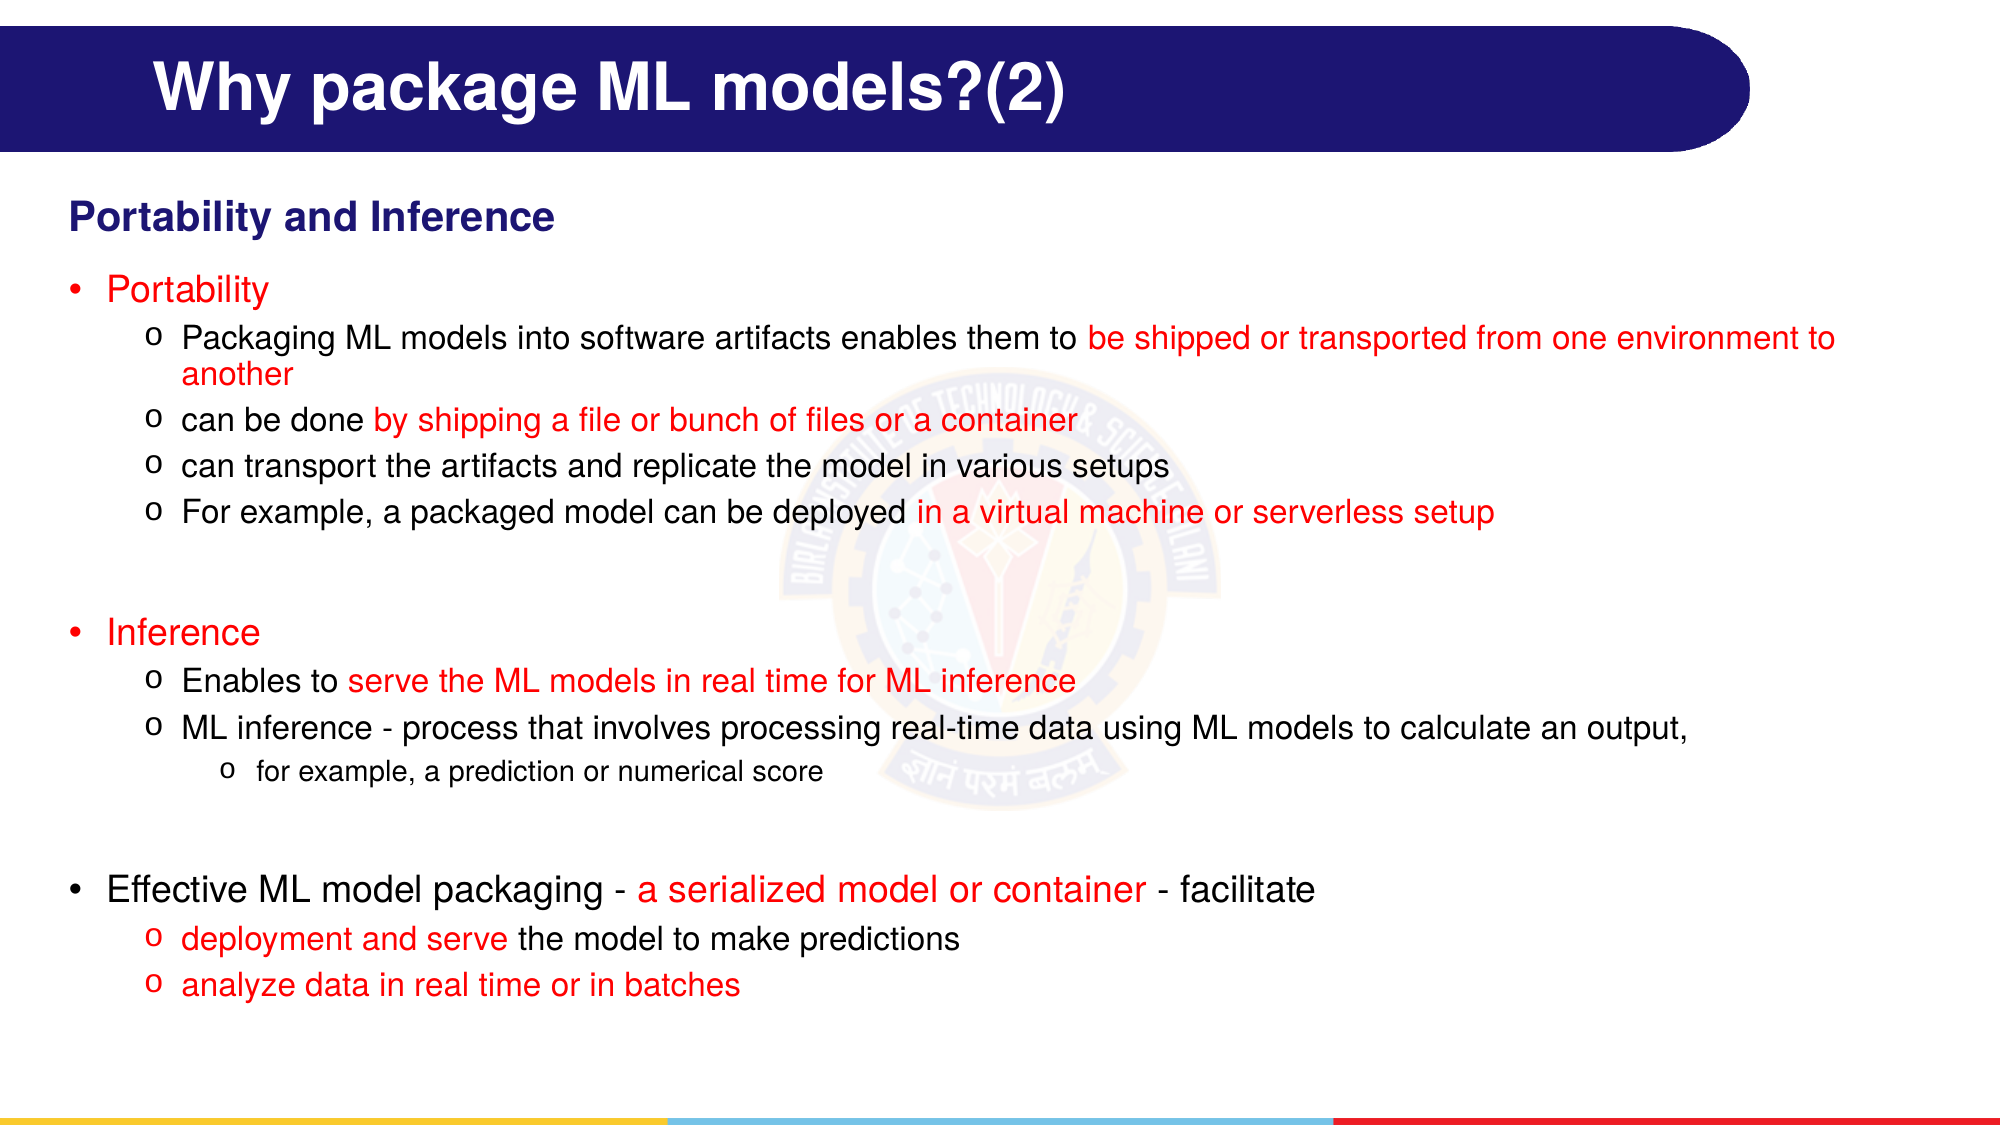

# Why package ML models?(2)
Portability and Inference

Portability
Packaging ML models into software artifacts enables them to be shipped or transported from one environment to another
can be done by shipping a file or bunch of files or a container
can transport the artifacts and replicate the model in various setups
For example, a packaged model can be deployed in a virtual machine or serverless setup

Inference
Enables to serve the ML models in real time for ML inference
ML inference - process that involves processing real-time data using ML models to calculate an output,
for example, a prediction or numerical score

Effective ML model packaging - a serialized model or container - facilitate
deployment and serve the model to make predictions
analyze data in real time or in batches